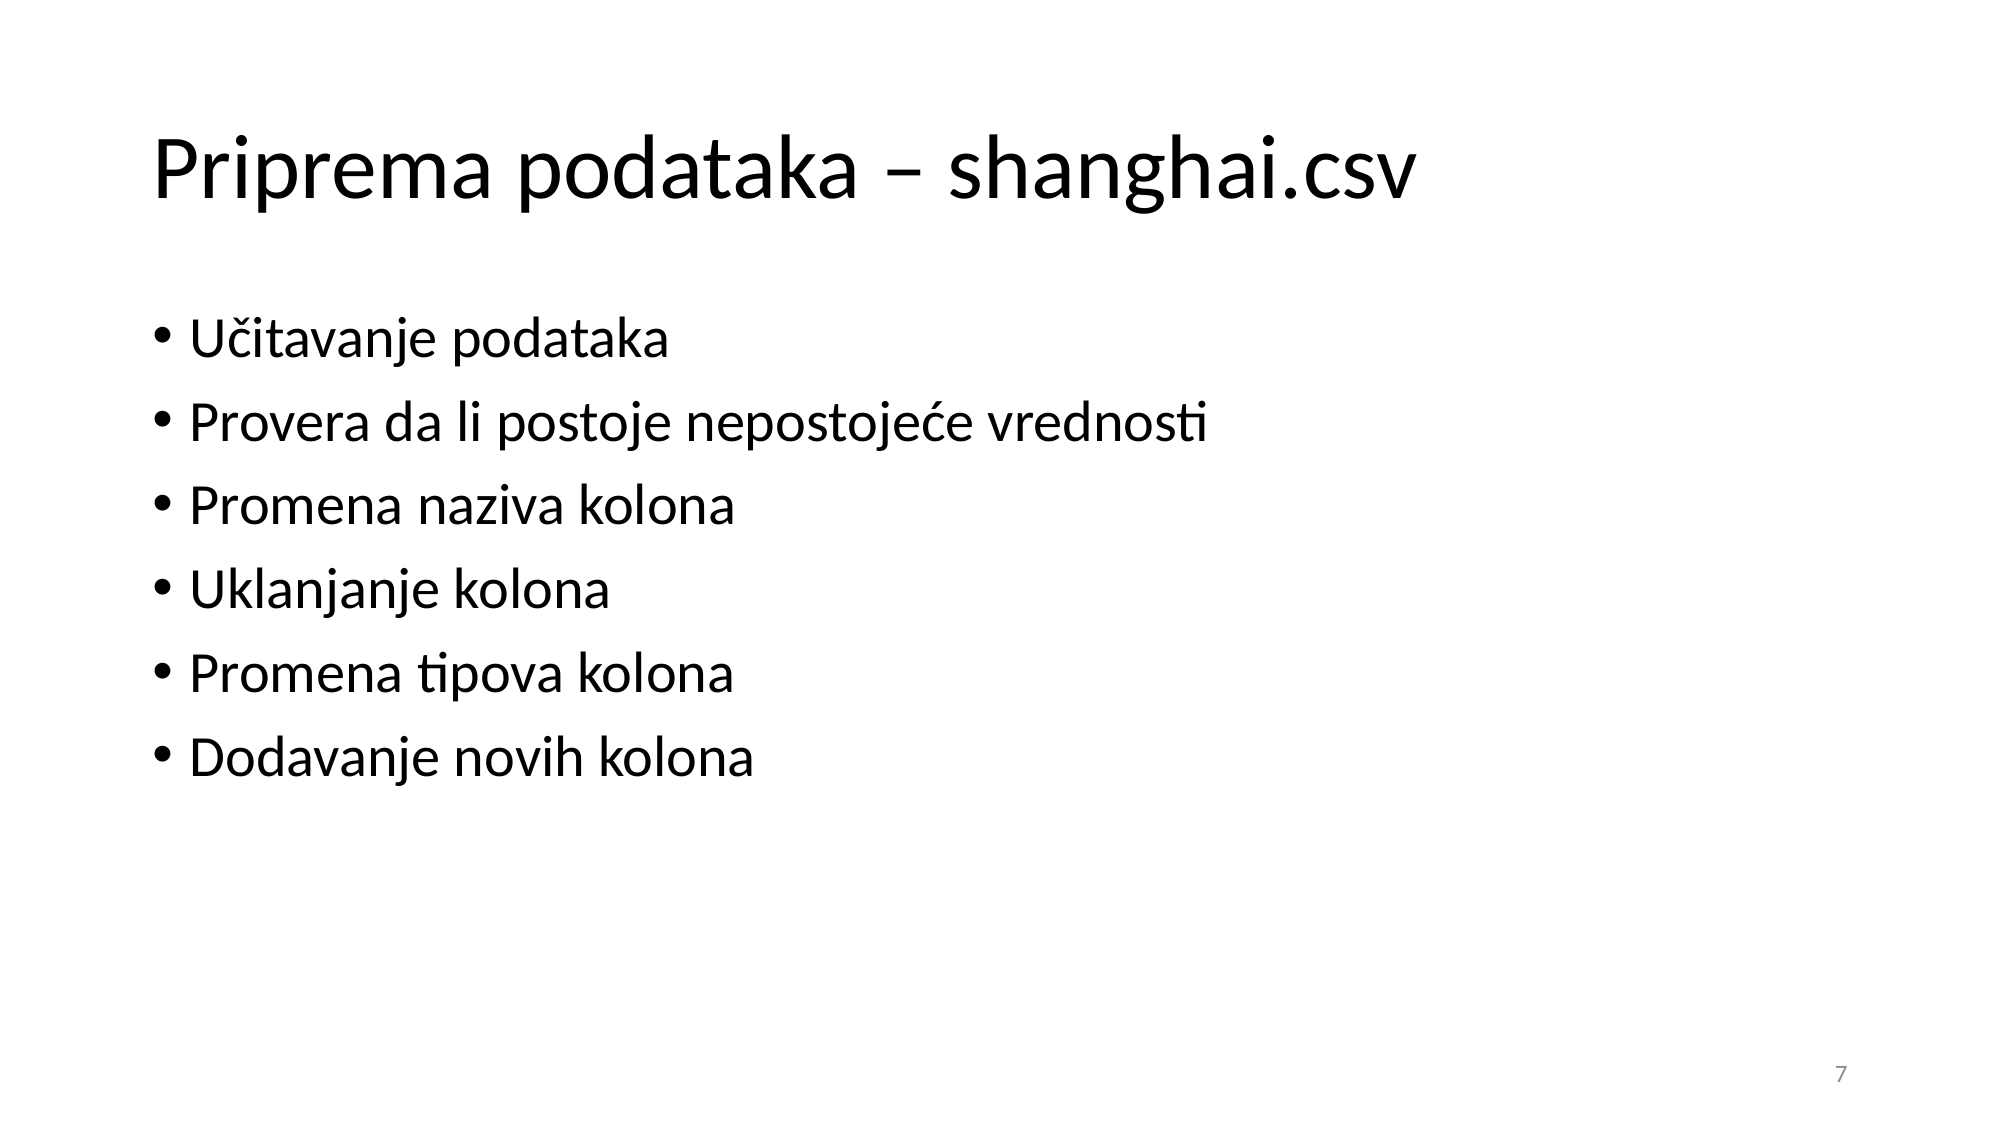

# Priprema podataka – shanghai.csv
Učitavanje podataka
Provera da li postoje nepostojeće vrednosti
Promena naziva kolona
Uklanjanje kolona
Promena tipova kolona
Dodavanje novih kolona
7